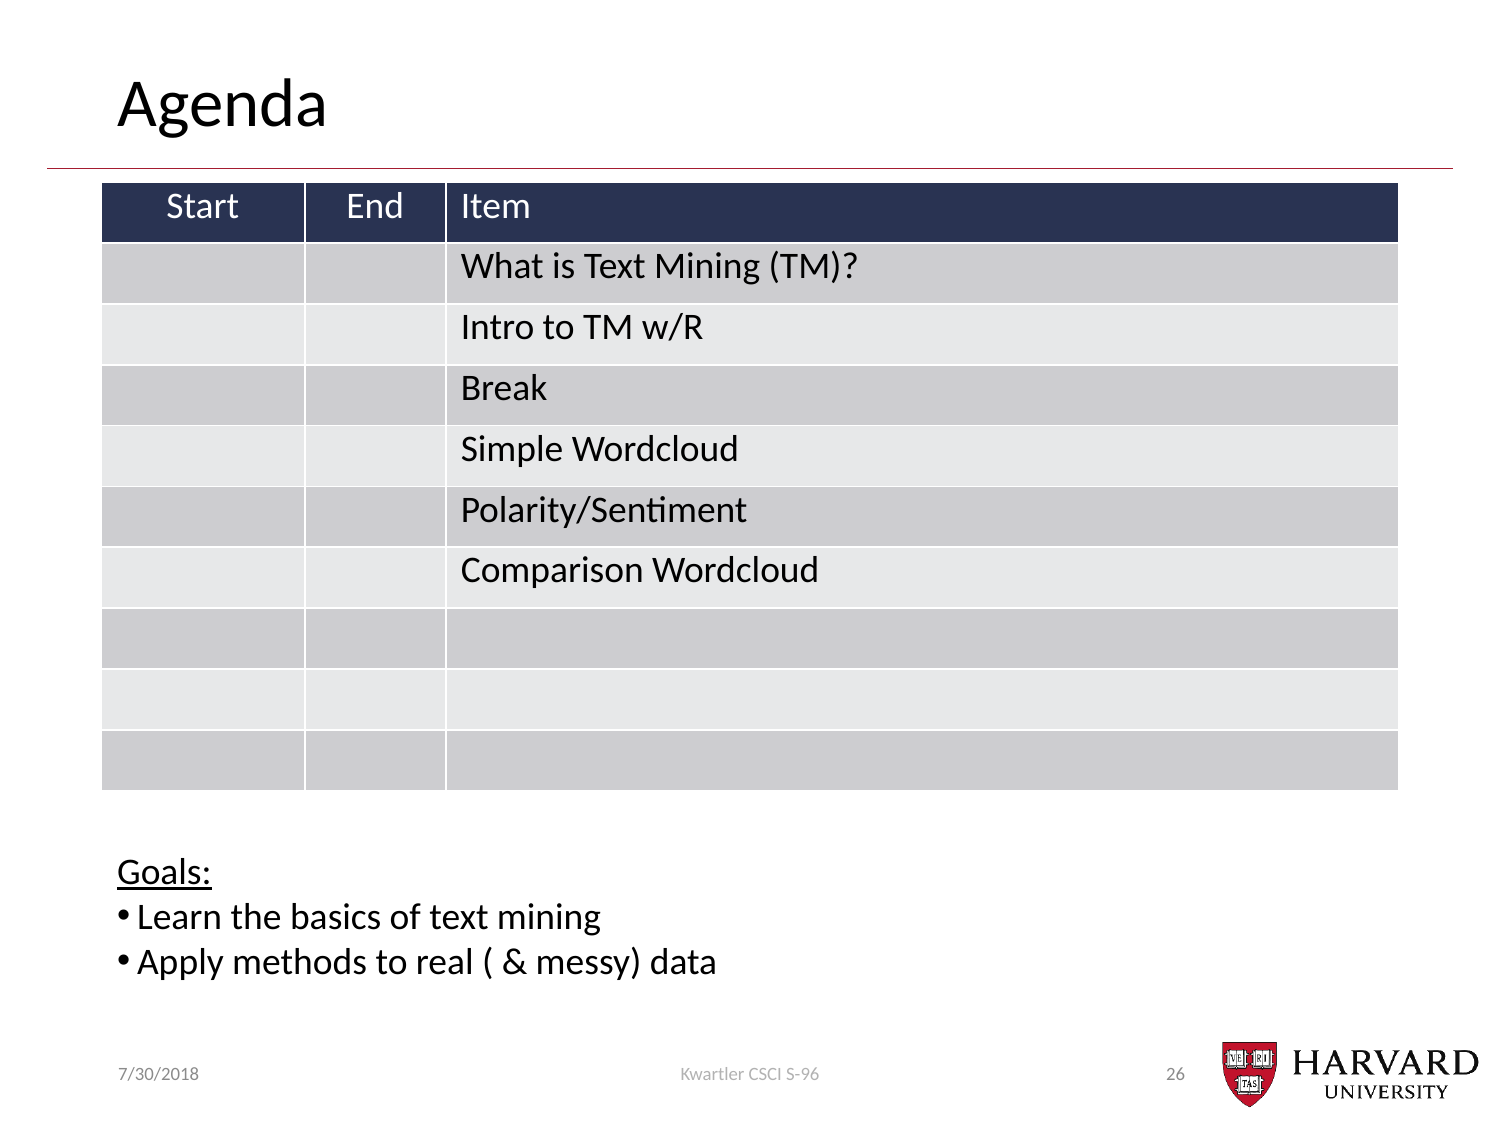

# Agenda
| Start | End | Item |
| --- | --- | --- |
|  |  | What is Text Mining (TM)? |
|  |  | Intro to TM w/R |
|  |  | Break |
|  |  | Simple Wordcloud |
|  |  | Polarity/Sentiment |
|  |  | Comparison Wordcloud |
|  |  |  |
|  |  |  |
|  |  |  |
Goals:
Learn the basics of text mining
Apply methods to real ( & messy) data
7/30/2018
Kwartler CSCI S-96
26